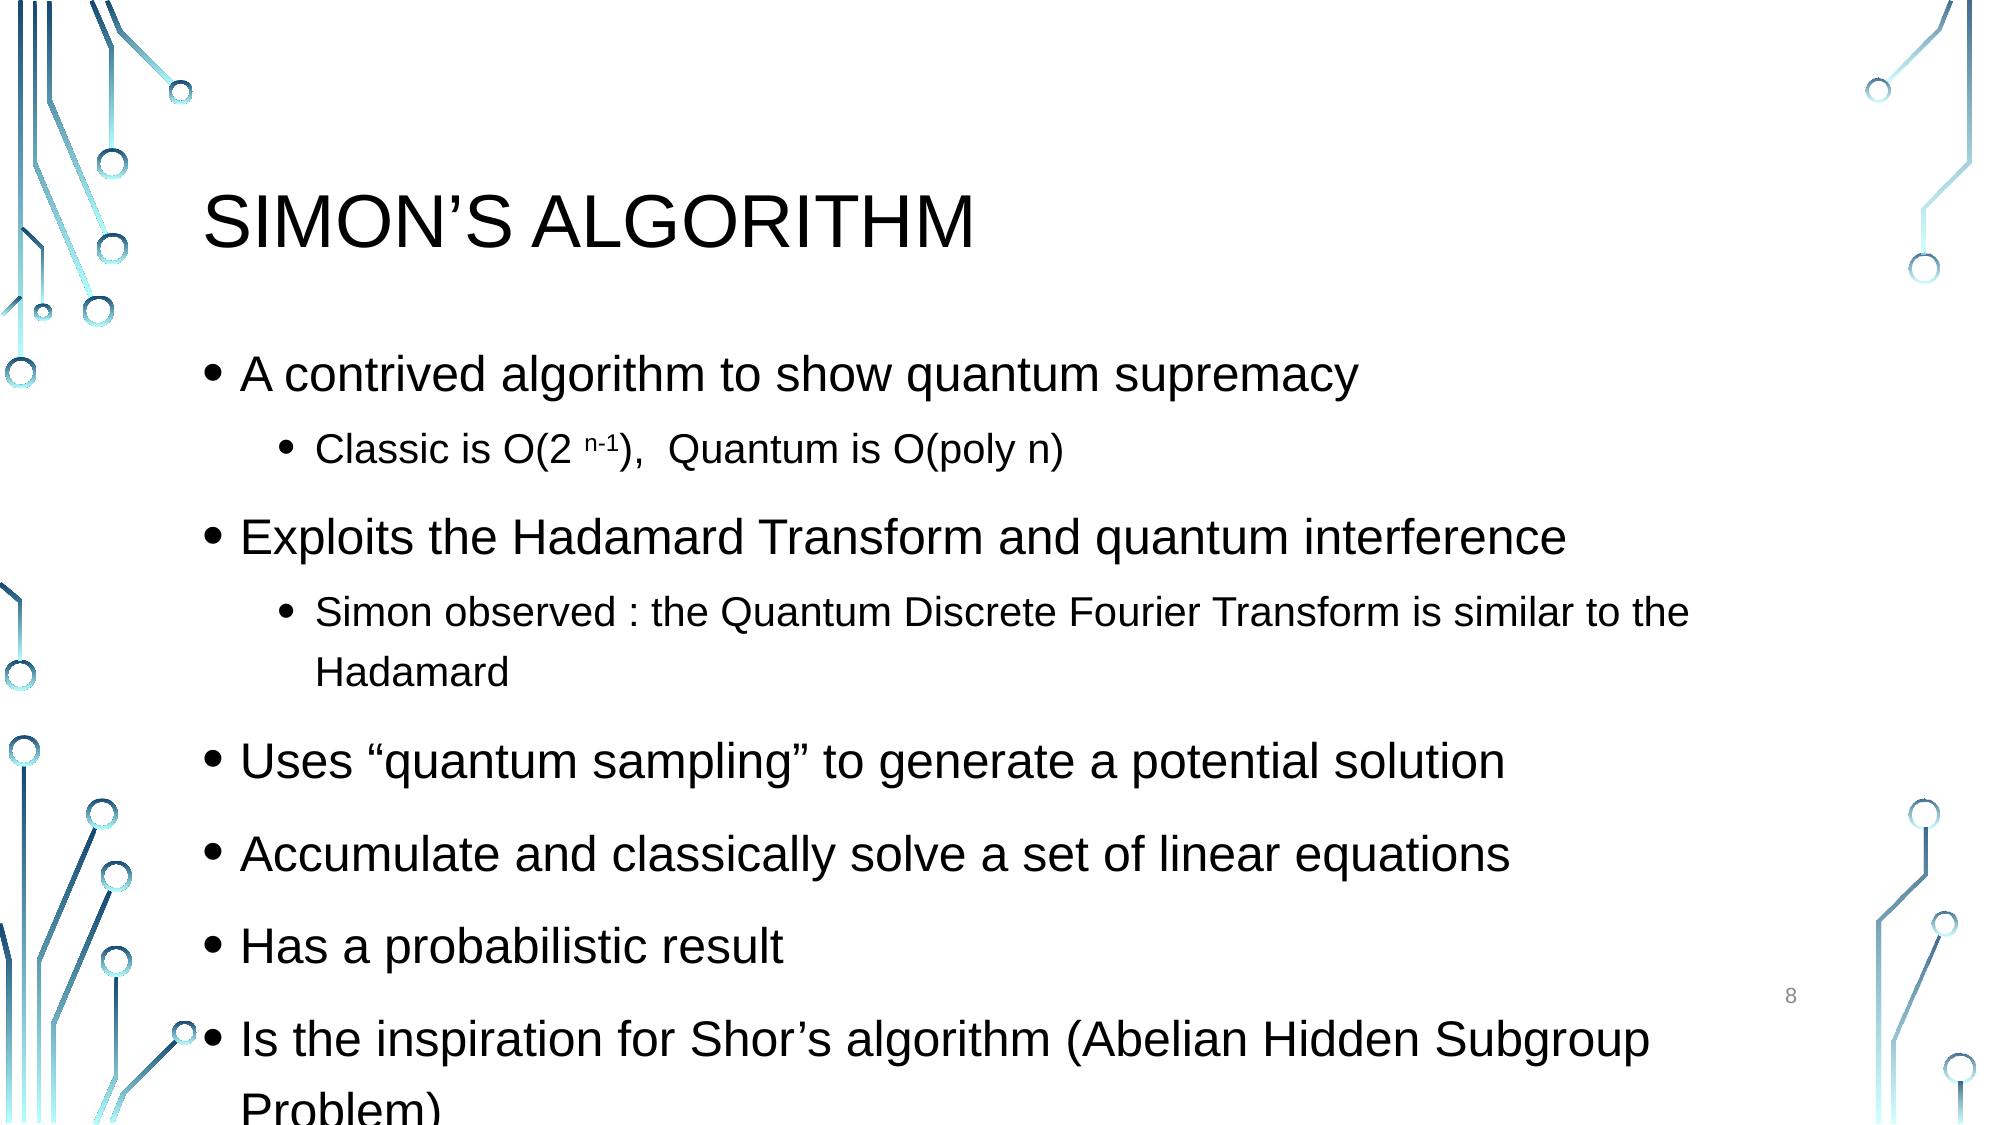

# SIMon’s Algorithm
A contrived algorithm to show quantum supremacy
Classic is O(2 n-1),  Quantum is O(poly n)
Exploits the Hadamard Transform and quantum interference
Simon observed : the Quantum Discrete Fourier Transform is similar to the Hadamard
Uses “quantum sampling” to generate a potential solution
Accumulate and classically solve a set of linear equations
Has a probabilistic result
Is the inspiration for Shor’s algorithm (Abelian Hidden Subgroup Problem)
8